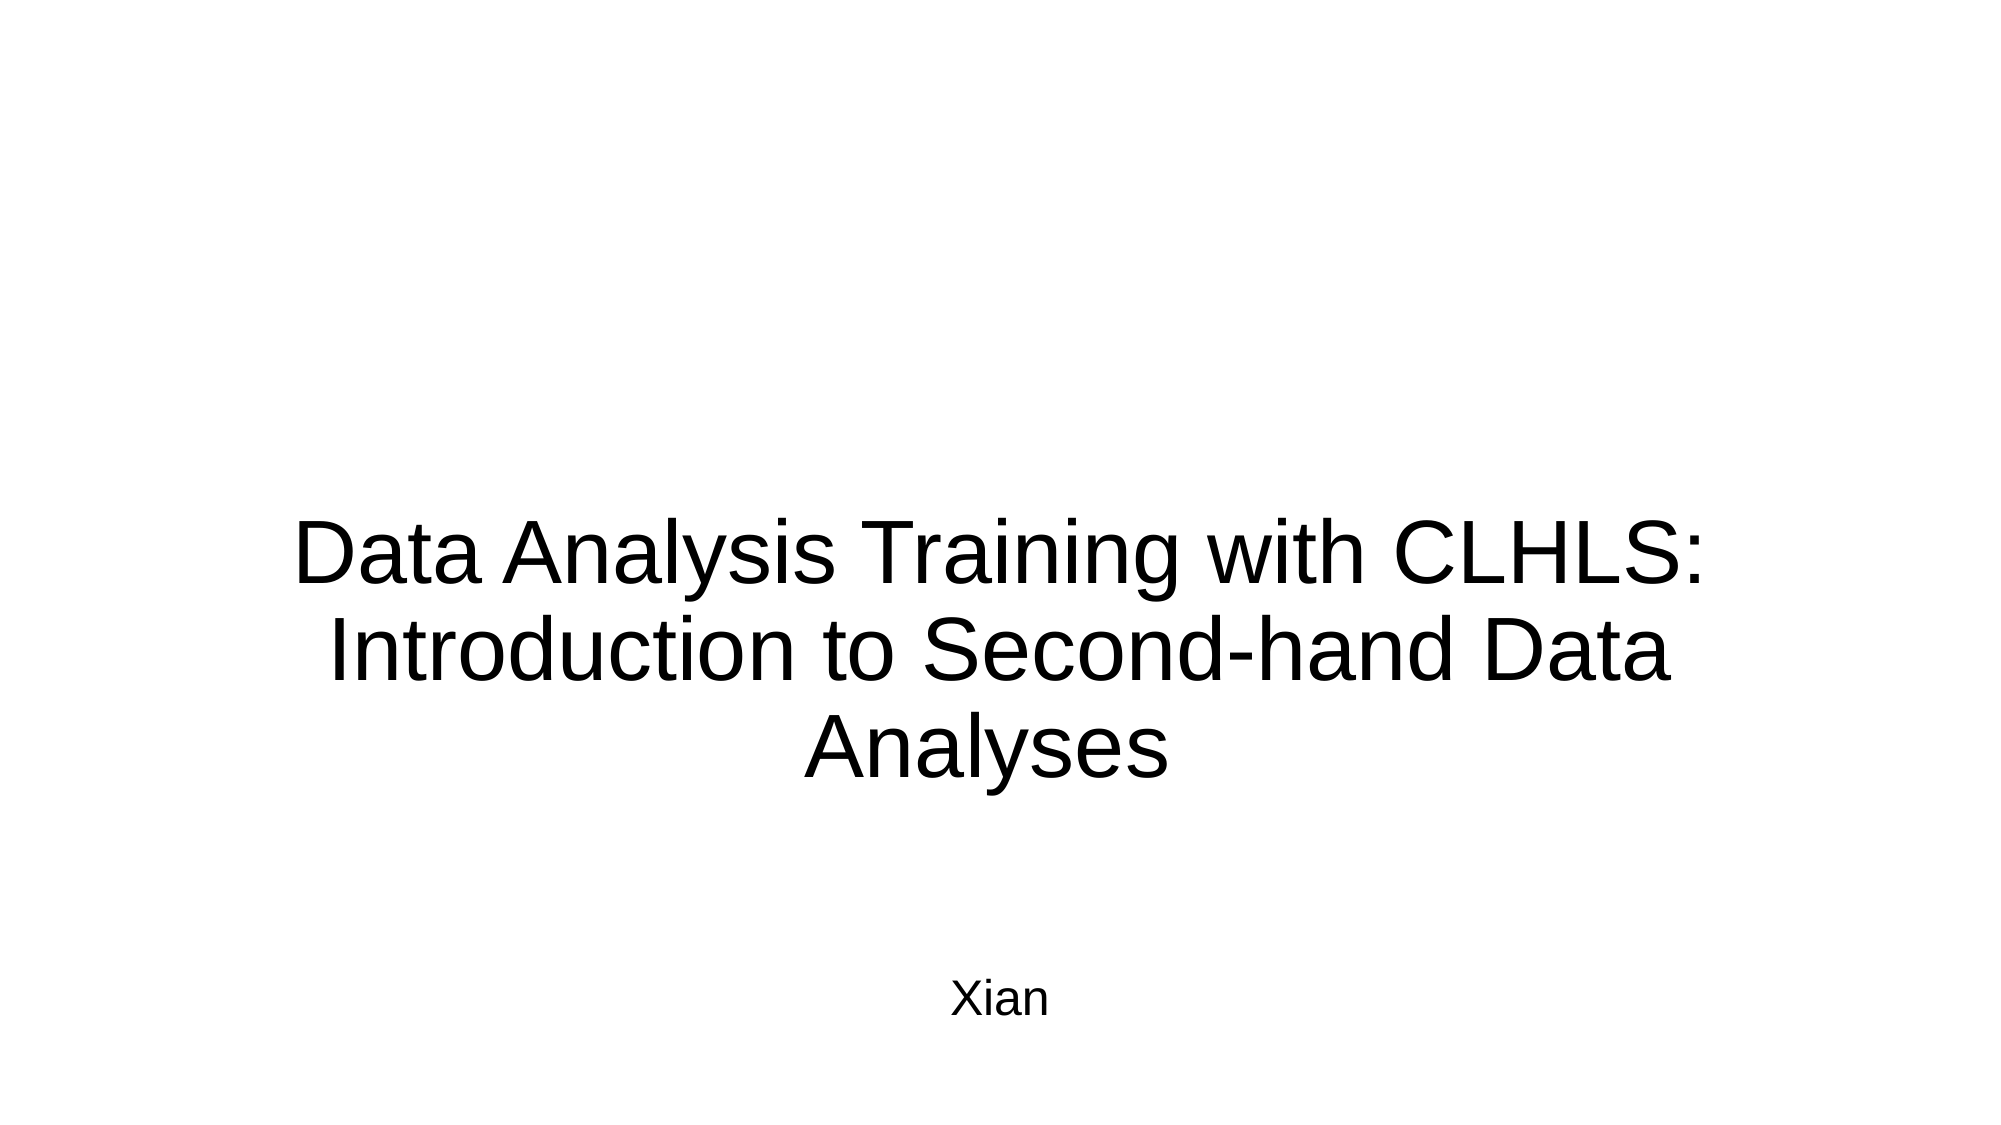

# Data Analysis Training with CLHLS: Introduction to Second-hand Data Analyses
Xian